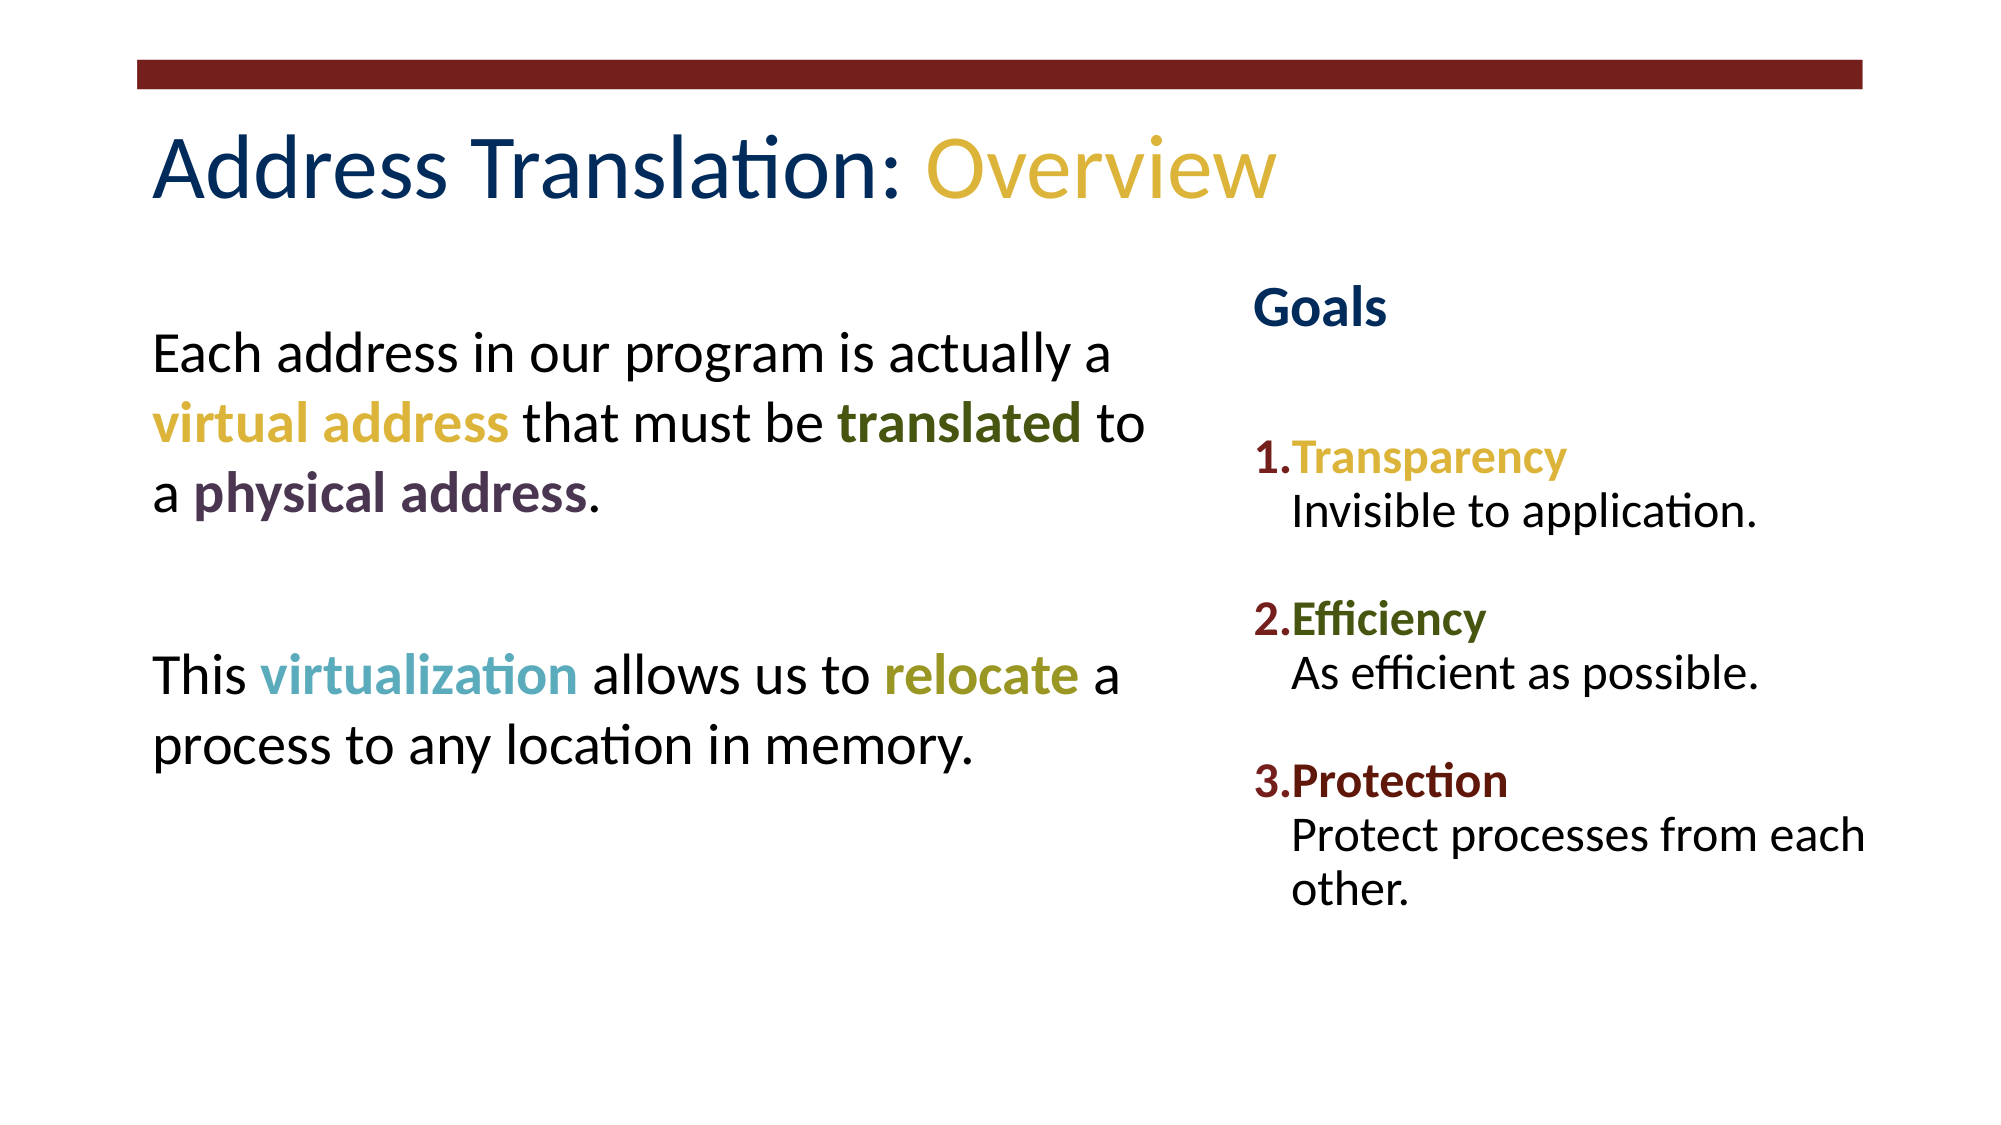

# Address Translation: Overview
Goals
Transparency
Invisible to application.
Efficiency
As efficient as possible.
Protection
Protect processes from each other.
Each address in our program is actually a virtual address that must be translated to a physical address.

This virtualization allows us to relocate a process to any location in memory.